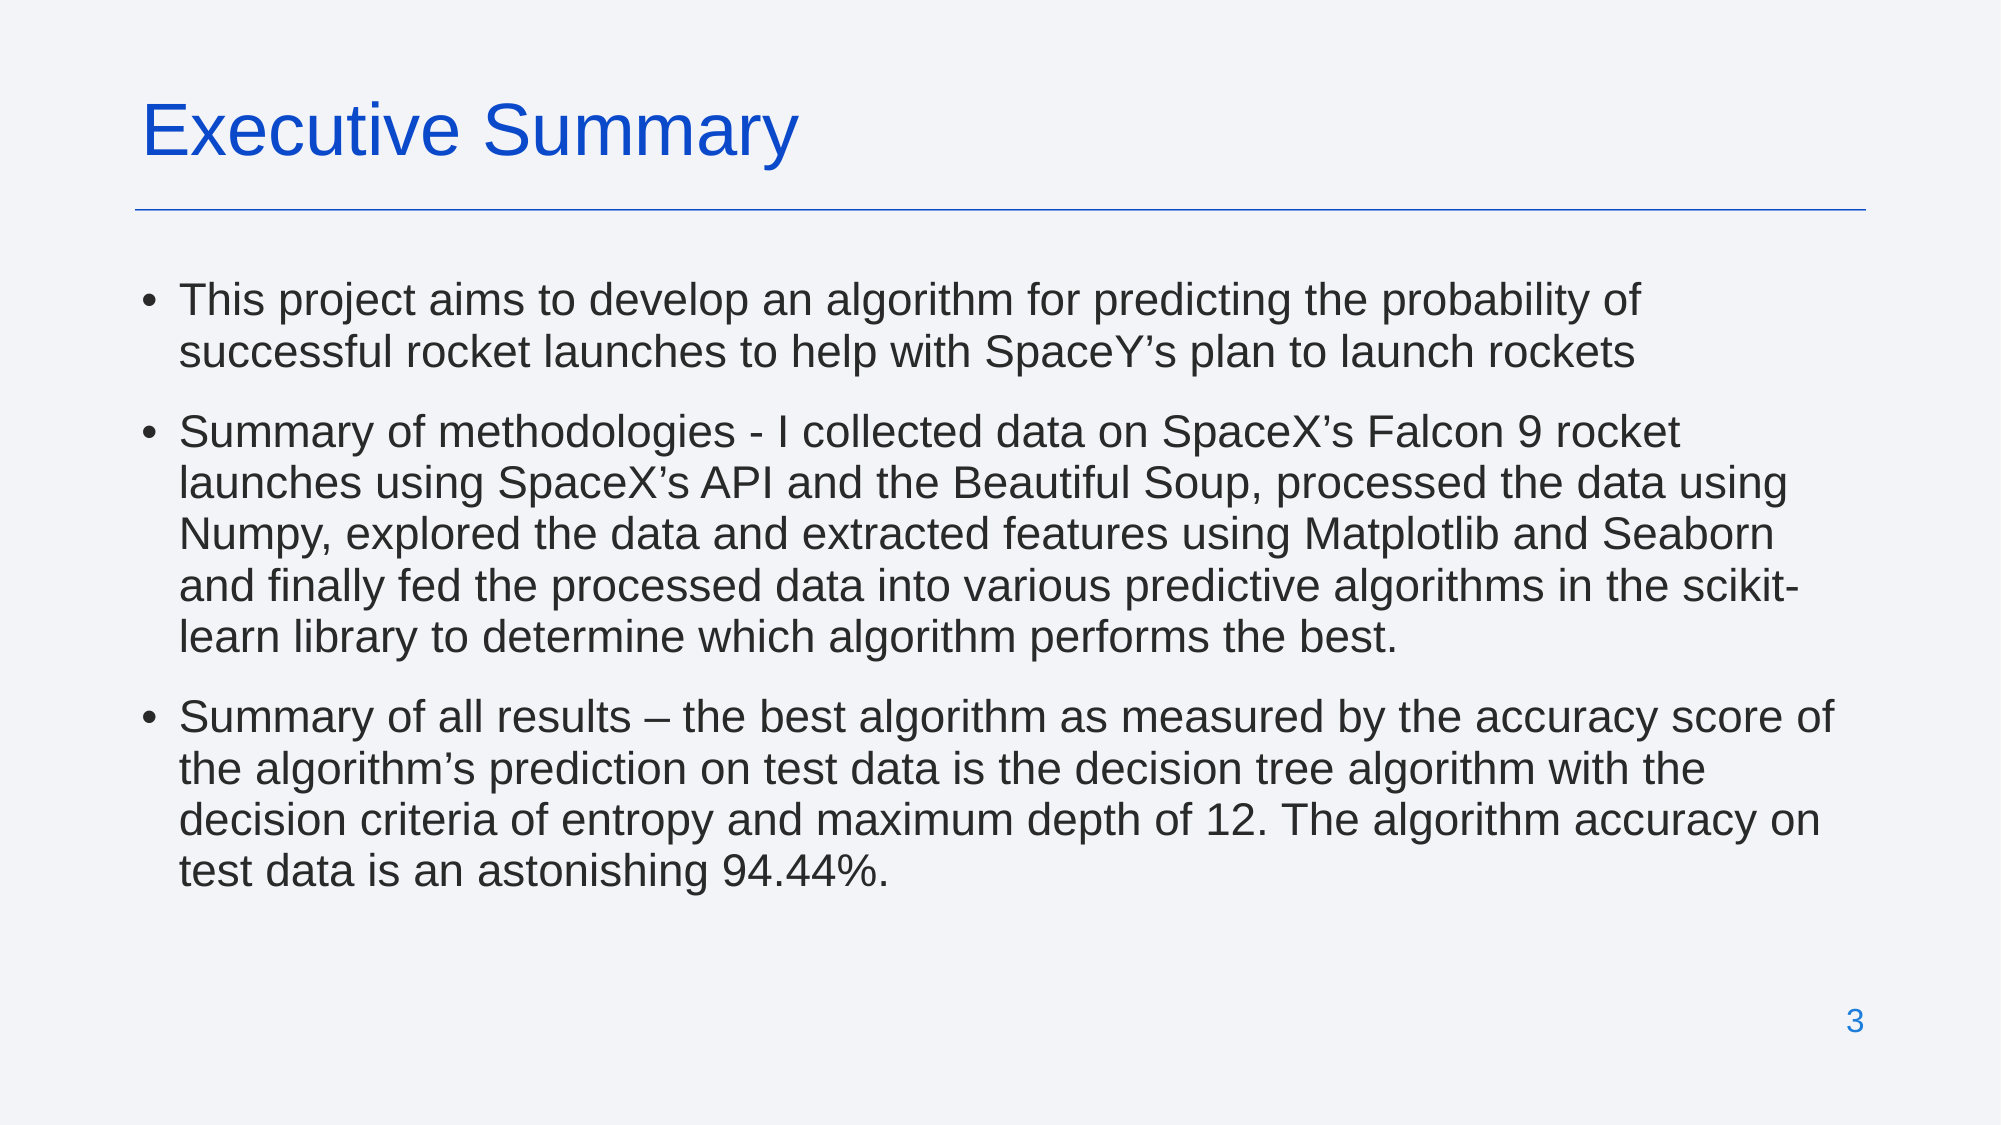

Executive Summary
This project aims to develop an algorithm for predicting the probability of successful rocket launches to help with SpaceY’s plan to launch rockets
Summary of methodologies - I collected data on SpaceX’s Falcon 9 rocket launches using SpaceX’s API and the Beautiful Soup, processed the data using Numpy, explored the data and extracted features using Matplotlib and Seaborn and finally fed the processed data into various predictive algorithms in the scikit-learn library to determine which algorithm performs the best.
Summary of all results – the best algorithm as measured by the accuracy score of the algorithm’s prediction on test data is the decision tree algorithm with the decision criteria of entropy and maximum depth of 12. The algorithm accuracy on test data is an astonishing 94.44%.
3